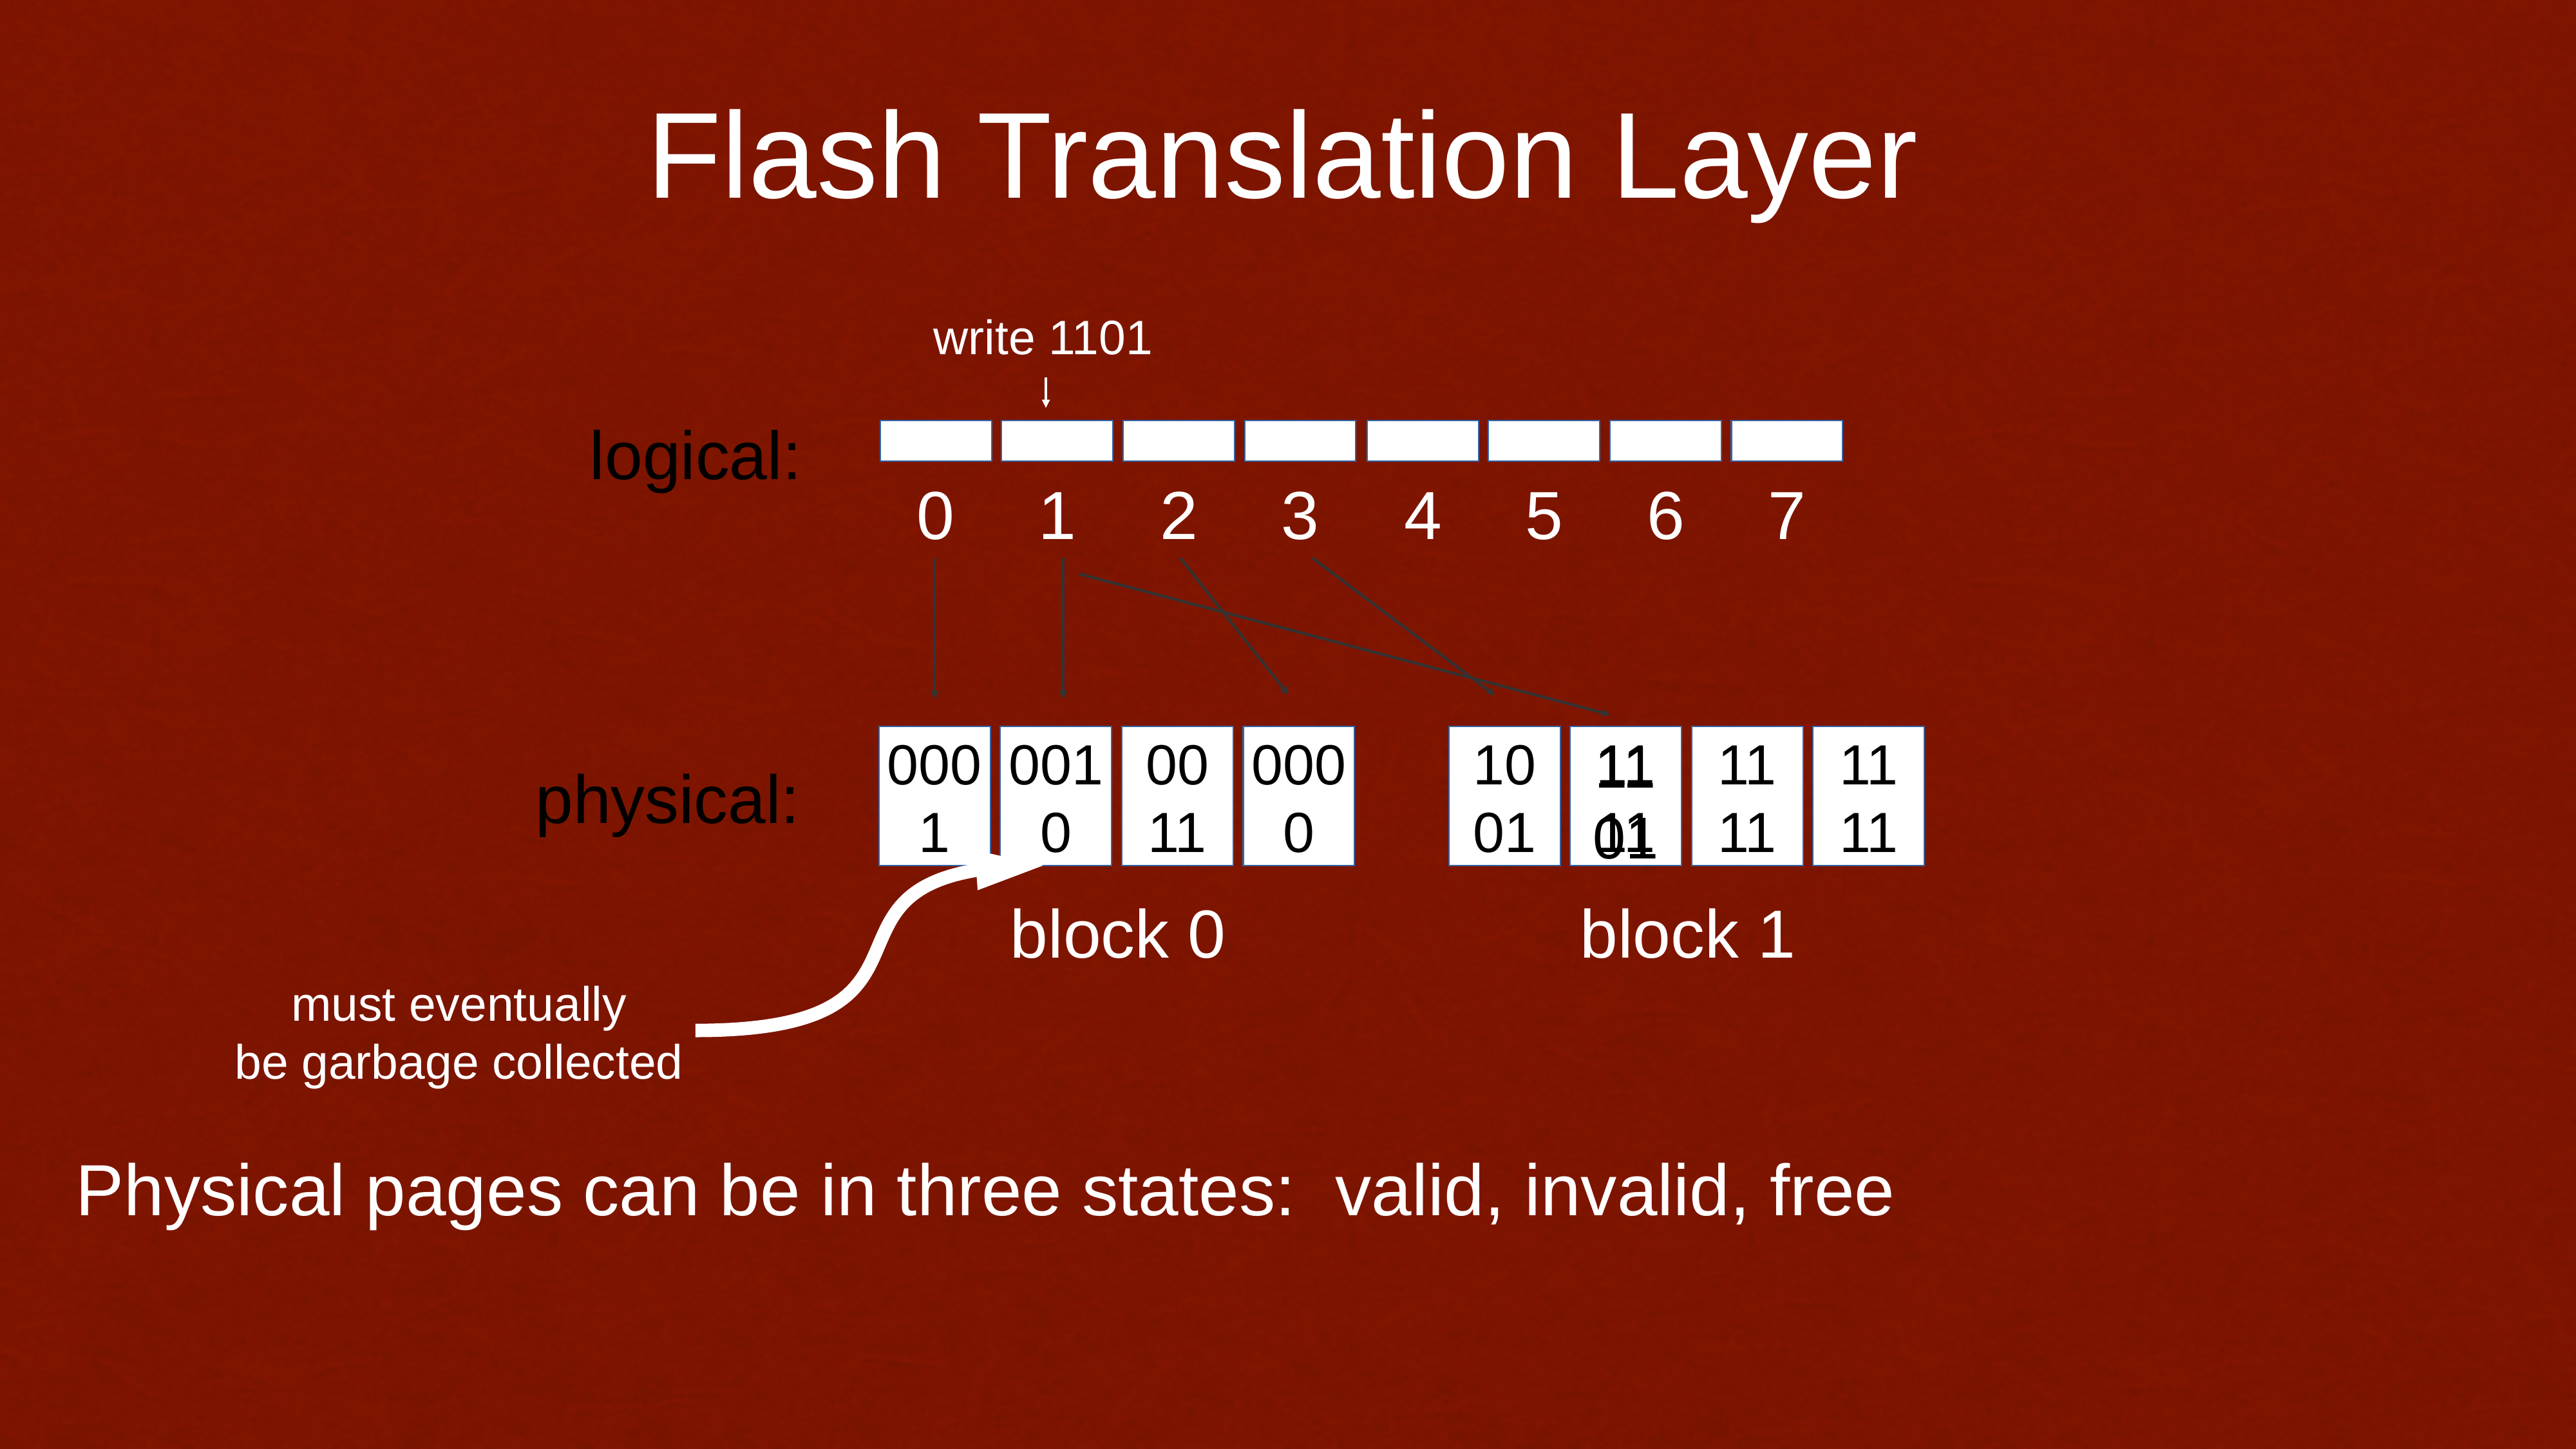

# Flash Translation Layer
write 1101

logical:

0
1
2
3
4
5
6
7

11
01
0001
0010
00
11
0000
10
01
11
11
11
11
11
11
physical:
block 0
block 1
must eventually
be garbage collected
Physical pages can be in three states:  valid, invalid, free